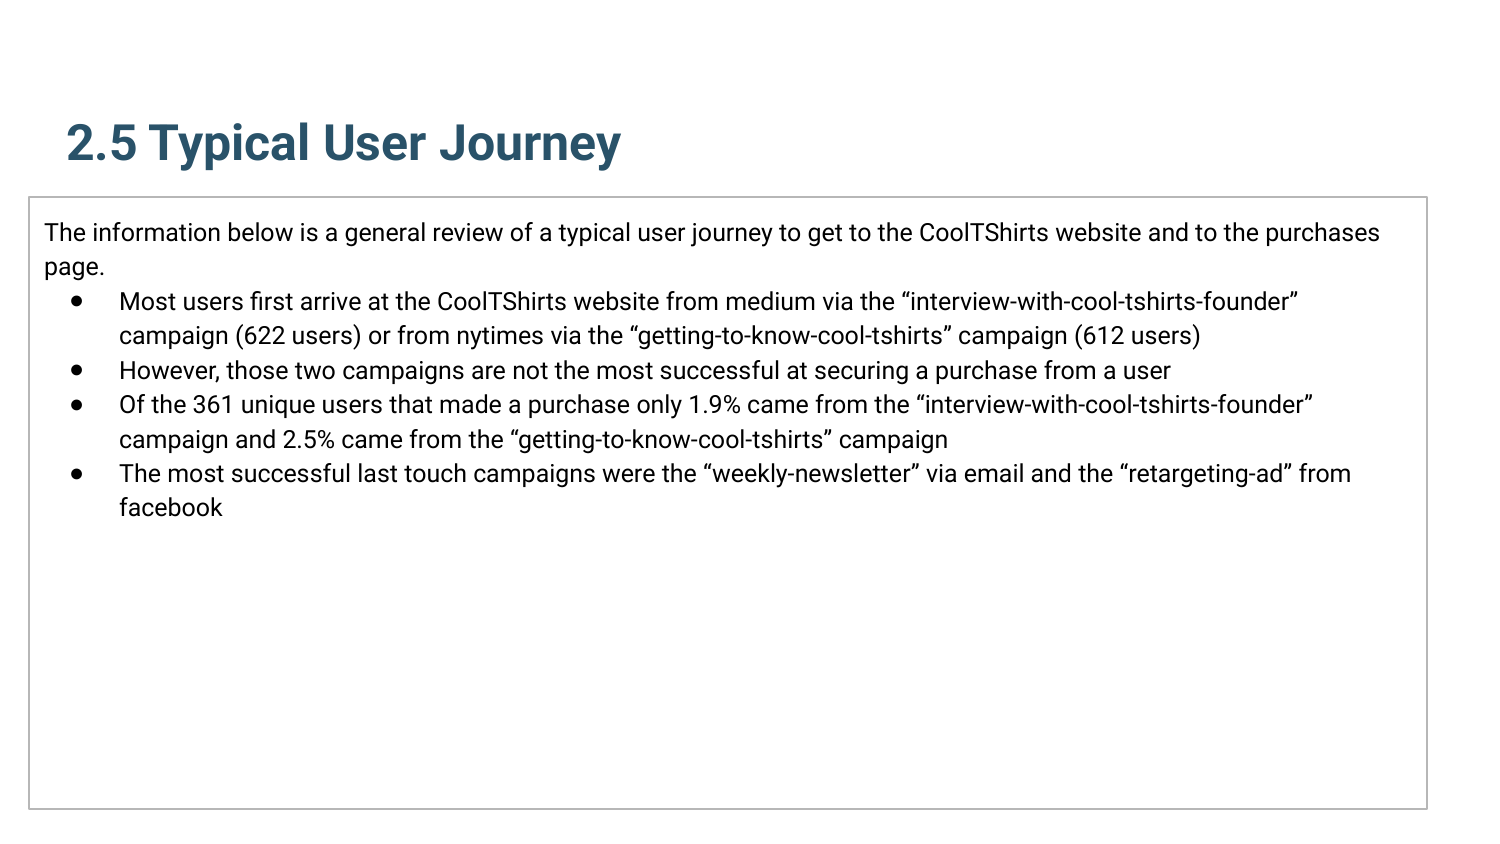

2.5 Typical User Journey
The information below is a general review of a typical user journey to get to the CoolTShirts website and to the purchases page.
Most users first arrive at the CoolTShirts website from medium via the “interview-with-cool-tshirts-founder” campaign (622 users) or from nytimes via the “getting-to-know-cool-tshirts” campaign (612 users)
However, those two campaigns are not the most successful at securing a purchase from a user
Of the 361 unique users that made a purchase only 1.9% came from the “interview-with-cool-tshirts-founder” campaign and 2.5% came from the “getting-to-know-cool-tshirts” campaign
The most successful last touch campaigns were the “weekly-newsletter” via email and the “retargeting-ad” from facebook